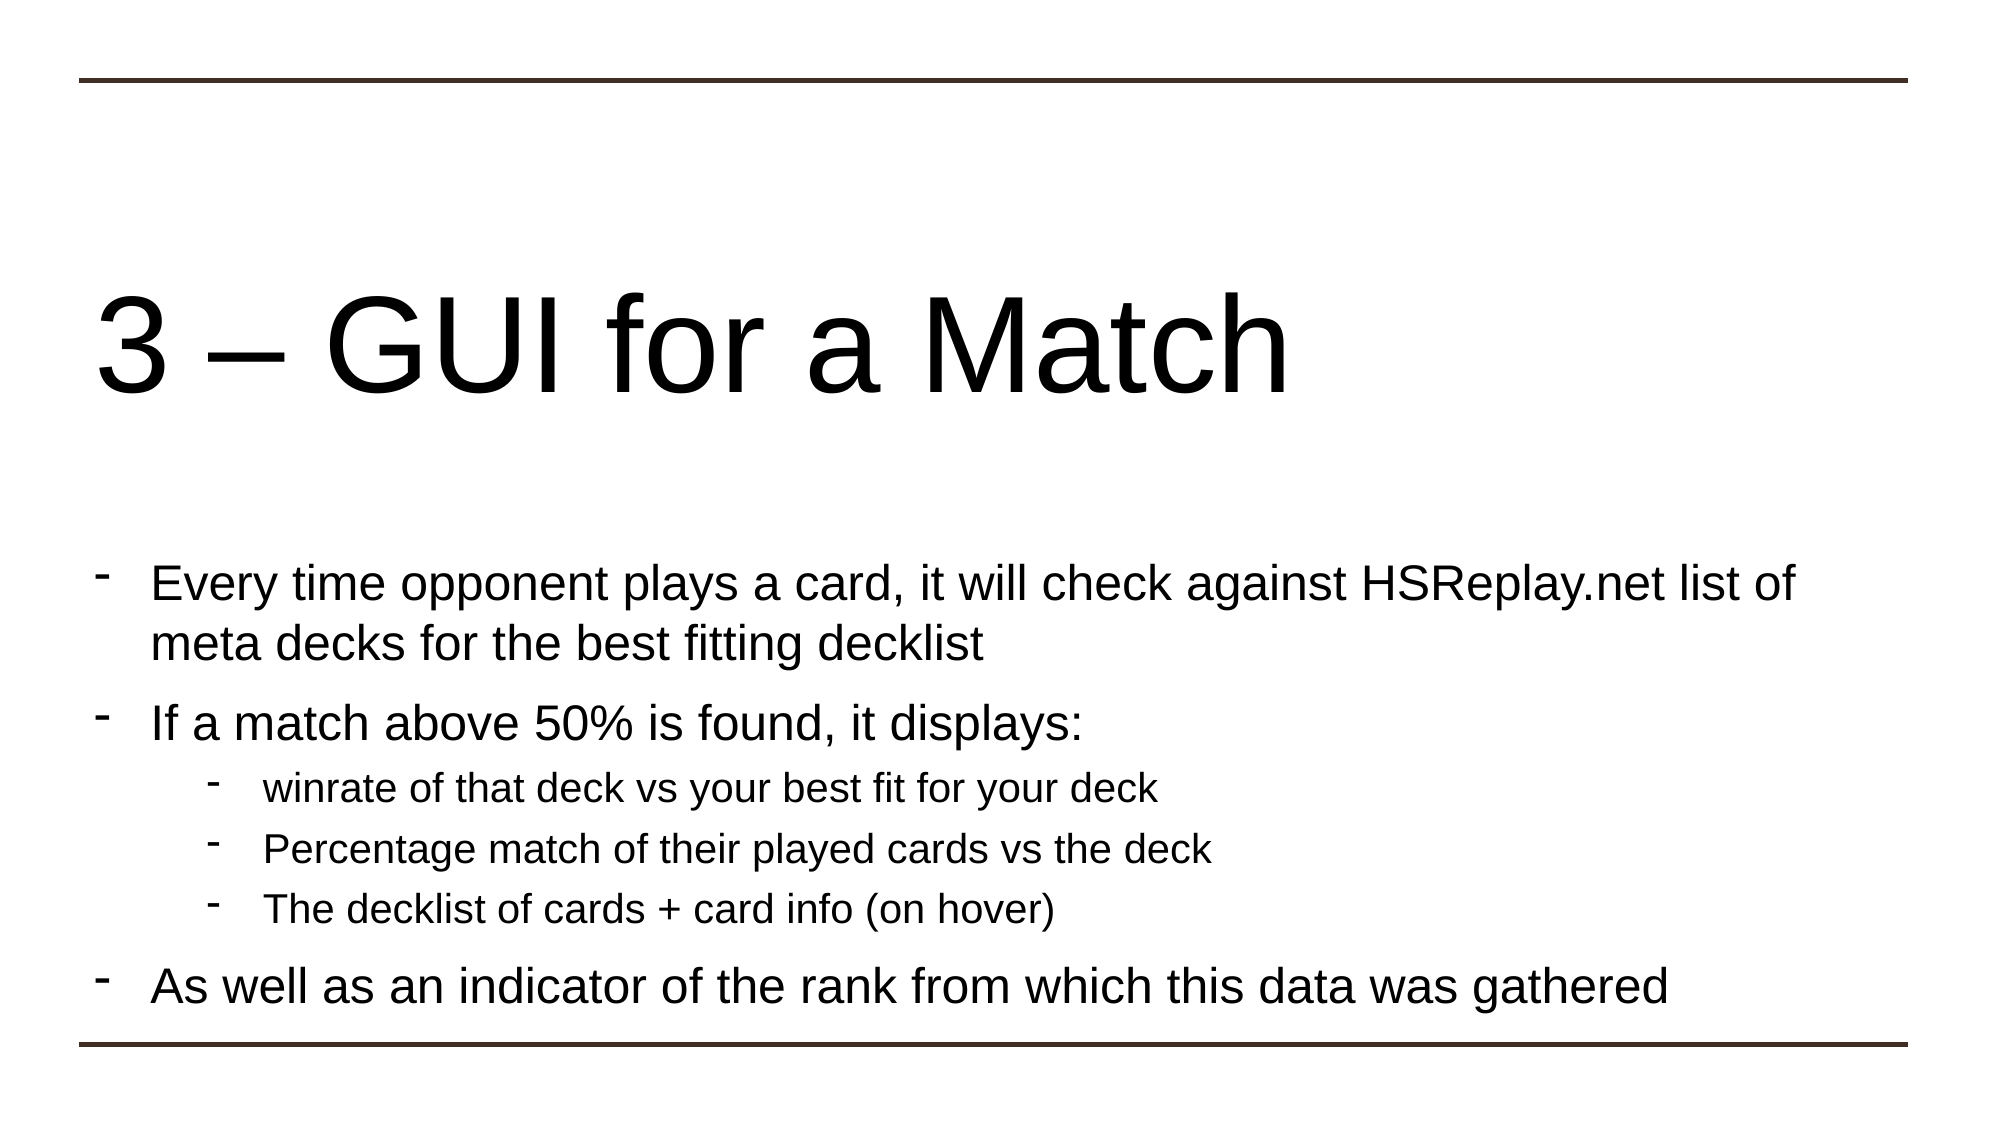

# 3 – GUI for a Match
Every time opponent plays a card, it will check against HSReplay.net list of meta decks for the best fitting decklist
If a match above 50% is found, it displays:
winrate of that deck vs your best fit for your deck
Percentage match of their played cards vs the deck
The decklist of cards + card info (on hover)
As well as an indicator of the rank from which this data was gathered